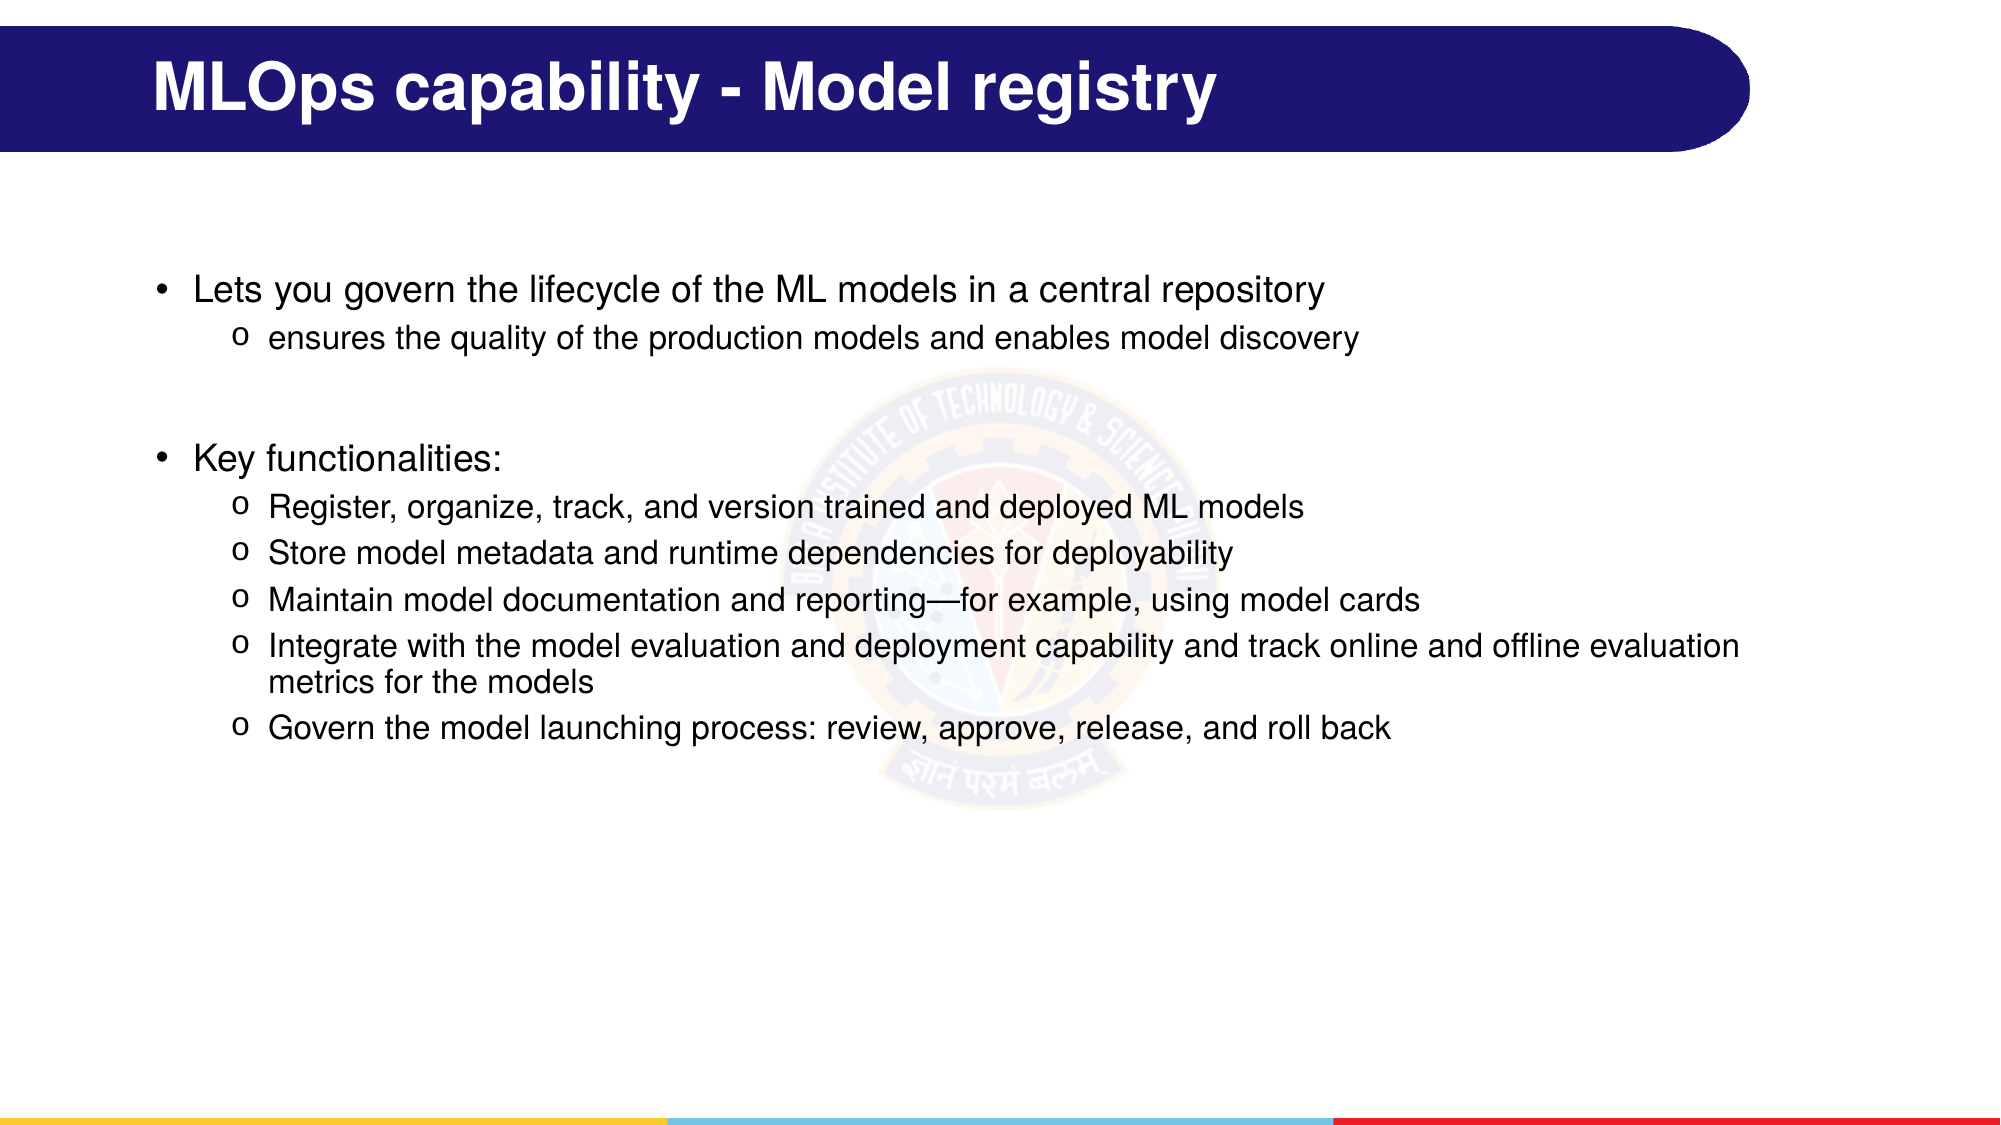

# MLOps capability - Model registry

Lets you govern the lifecycle of the ML models in a central repository
ensures the quality of the production models and enables model discovery

Key functionalities:
Register, organize, track, and version trained and deployed ML models
Store model metadata and runtime dependencies for deployability
Maintain model documentation and reporting—for example, using model cards
Integrate with the model evaluation and deployment capability and track online and offline evaluation metrics for the models
Govern the model launching process: review, approve, release, and roll back